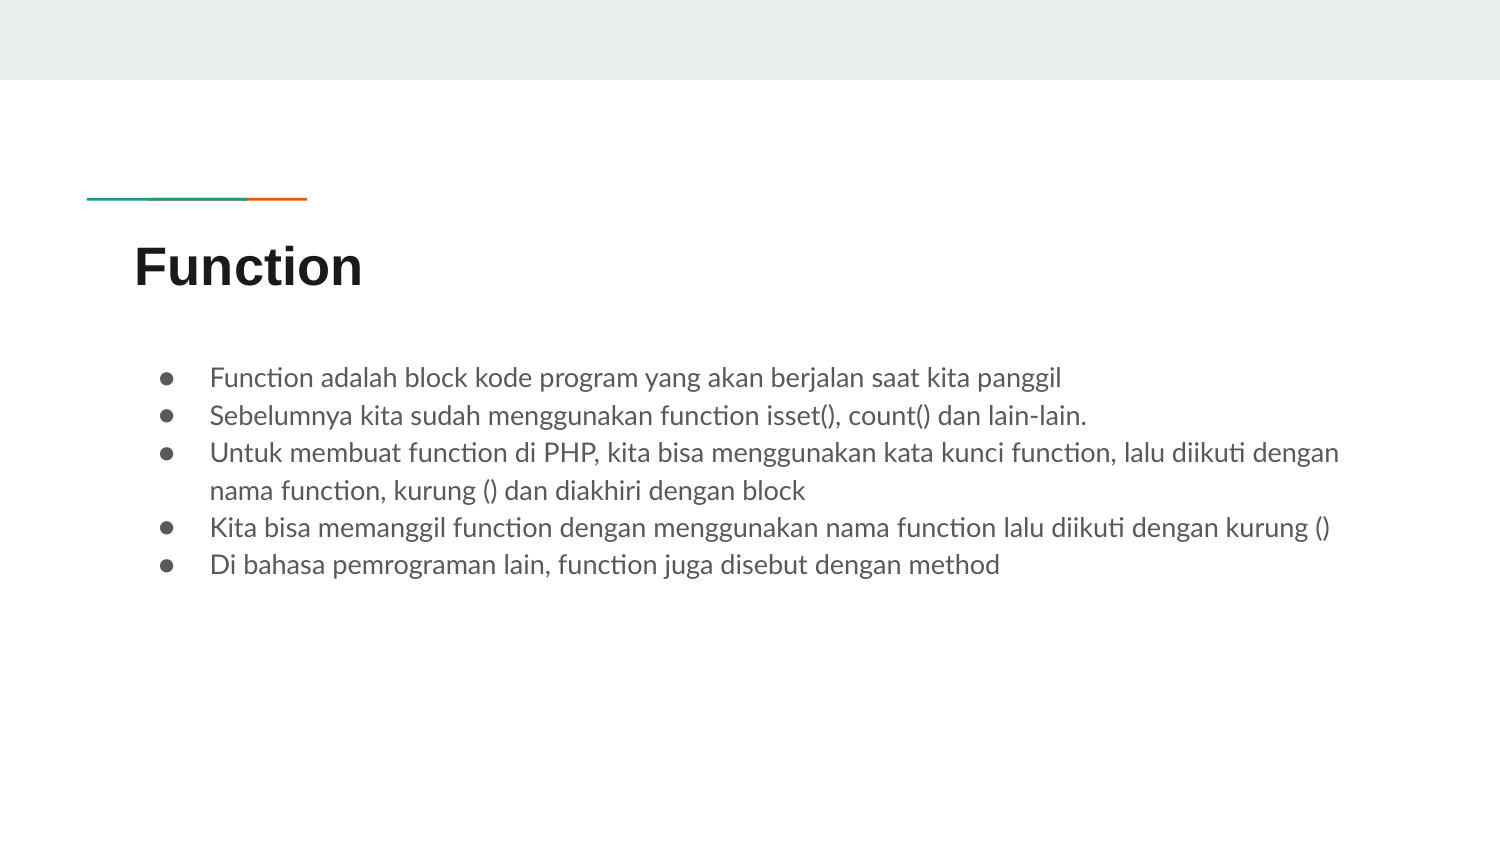

# Function
Function adalah block kode program yang akan berjalan saat kita panggil
Sebelumnya kita sudah menggunakan function isset(), count() dan lain-lain.
Untuk membuat function di PHP, kita bisa menggunakan kata kunci function, lalu diikuti dengan nama function, kurung () dan diakhiri dengan block
Kita bisa memanggil function dengan menggunakan nama function lalu diikuti dengan kurung ()
Di bahasa pemrograman lain, function juga disebut dengan method